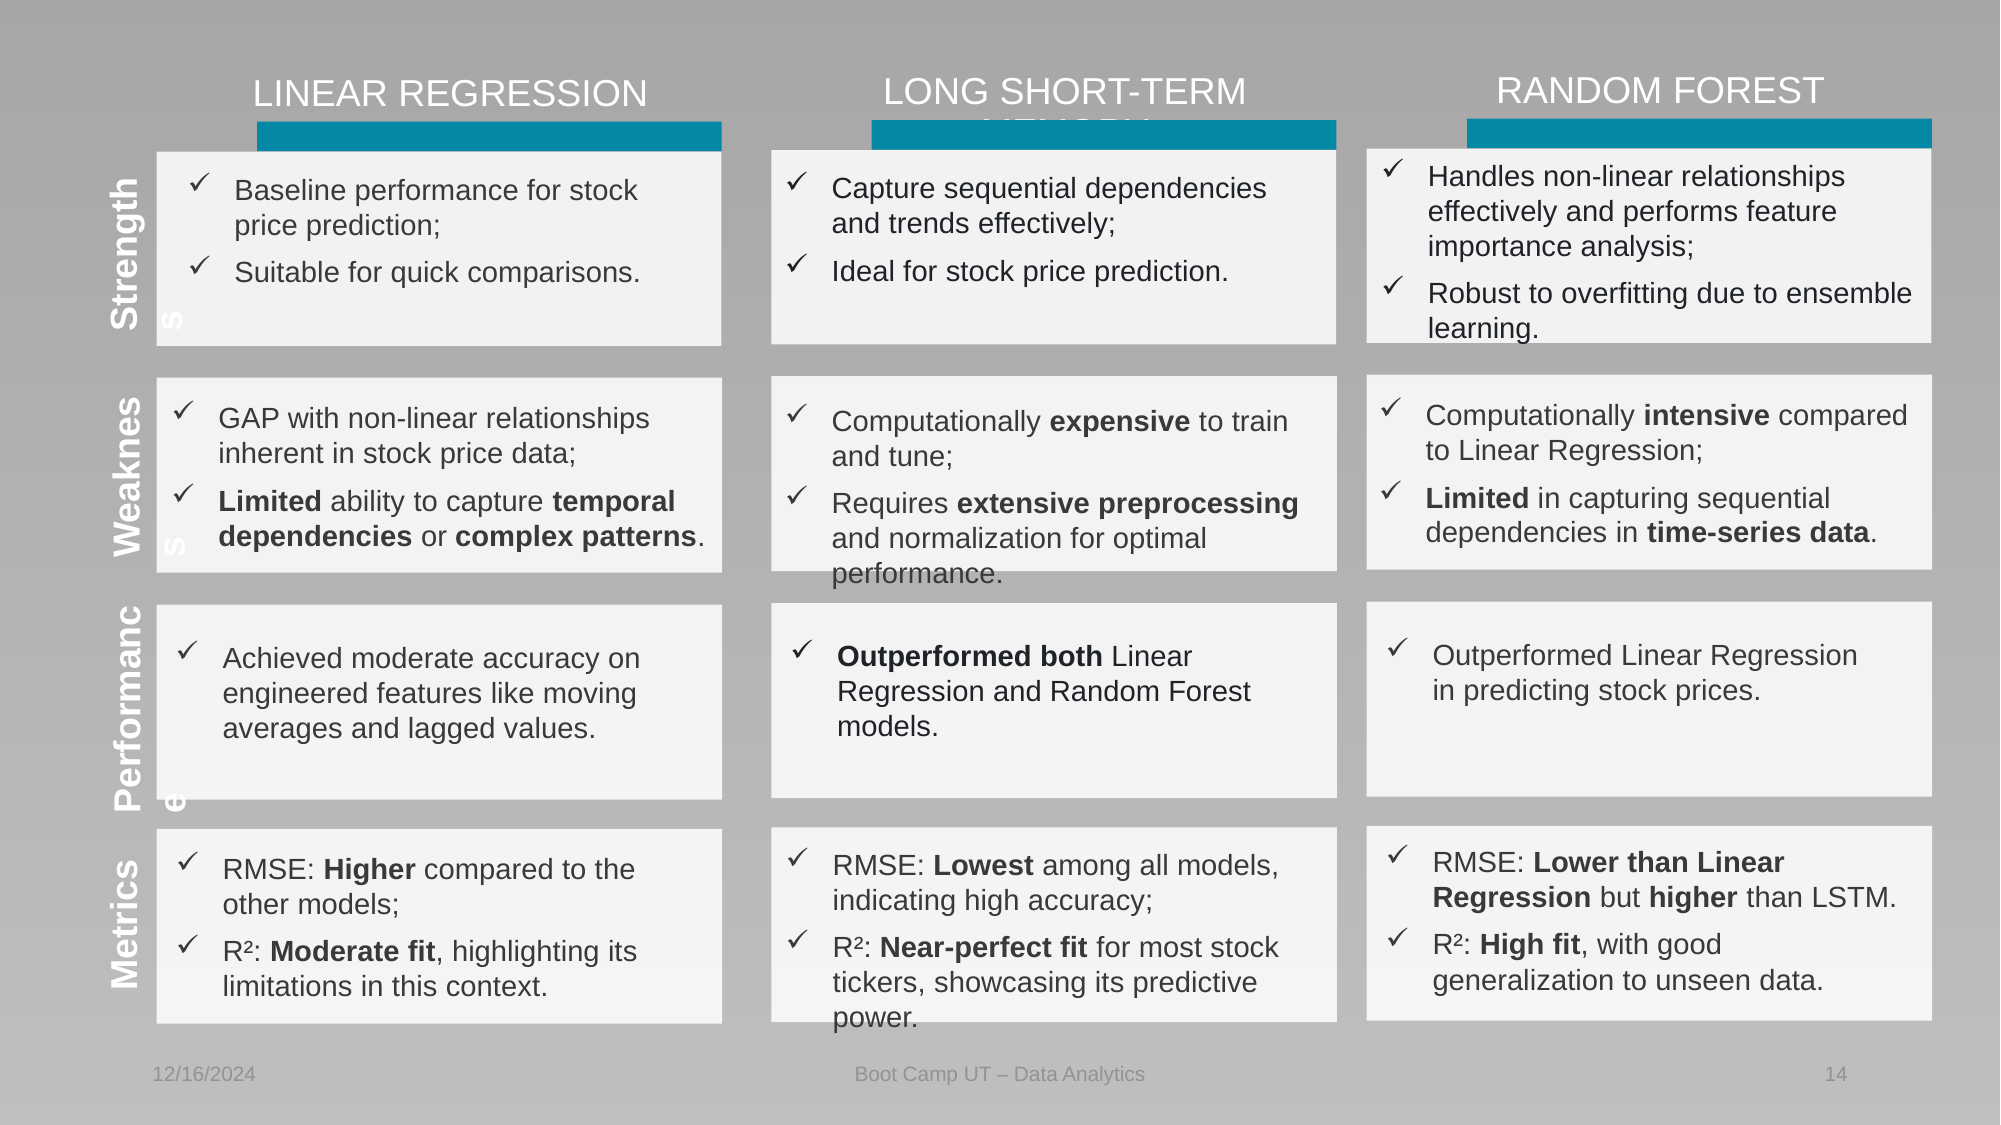

Random forest
Long Short-Term Memory
Linear regression

Handles non-linear relationships effectively and performs feature importance analysis;
Robust to overfitting due to ensemble learning.

Capture sequential dependencies and trends effectively;
Ideal for stock price prediction.
Baseline performance for stock price prediction;
Suitable for quick comparisons.

Strengths

Computationally intensive compared to Linear Regression;
Limited in capturing sequential dependencies in time-series data.
GAP with non-linear relationships inherent in stock price data;
Limited ability to capture temporal dependencies or complex patterns.
Computationally expensive to train and tune;
Requires extensive preprocessing and normalization for optimal performance.
Weakness

Outperformed Linear Regression in predicting stock prices.
Outperformed both Linear Regression and Random Forest models.
Achieved moderate accuracy on engineered features like moving averages and lagged values.
Performance

RMSE: Lower than Linear Regression but higher than LSTM.
R²: High fit, with good generalization to unseen data.
RMSE: Lowest among all models, indicating high accuracy;
R²: Near-perfect fit for most stock tickers, showcasing its predictive power.
RMSE: Higher compared to the other models;
R²: Moderate fit, highlighting its limitations in this context.
Metrics
12/16/2024
Boot Camp UT – Data Analytics
14